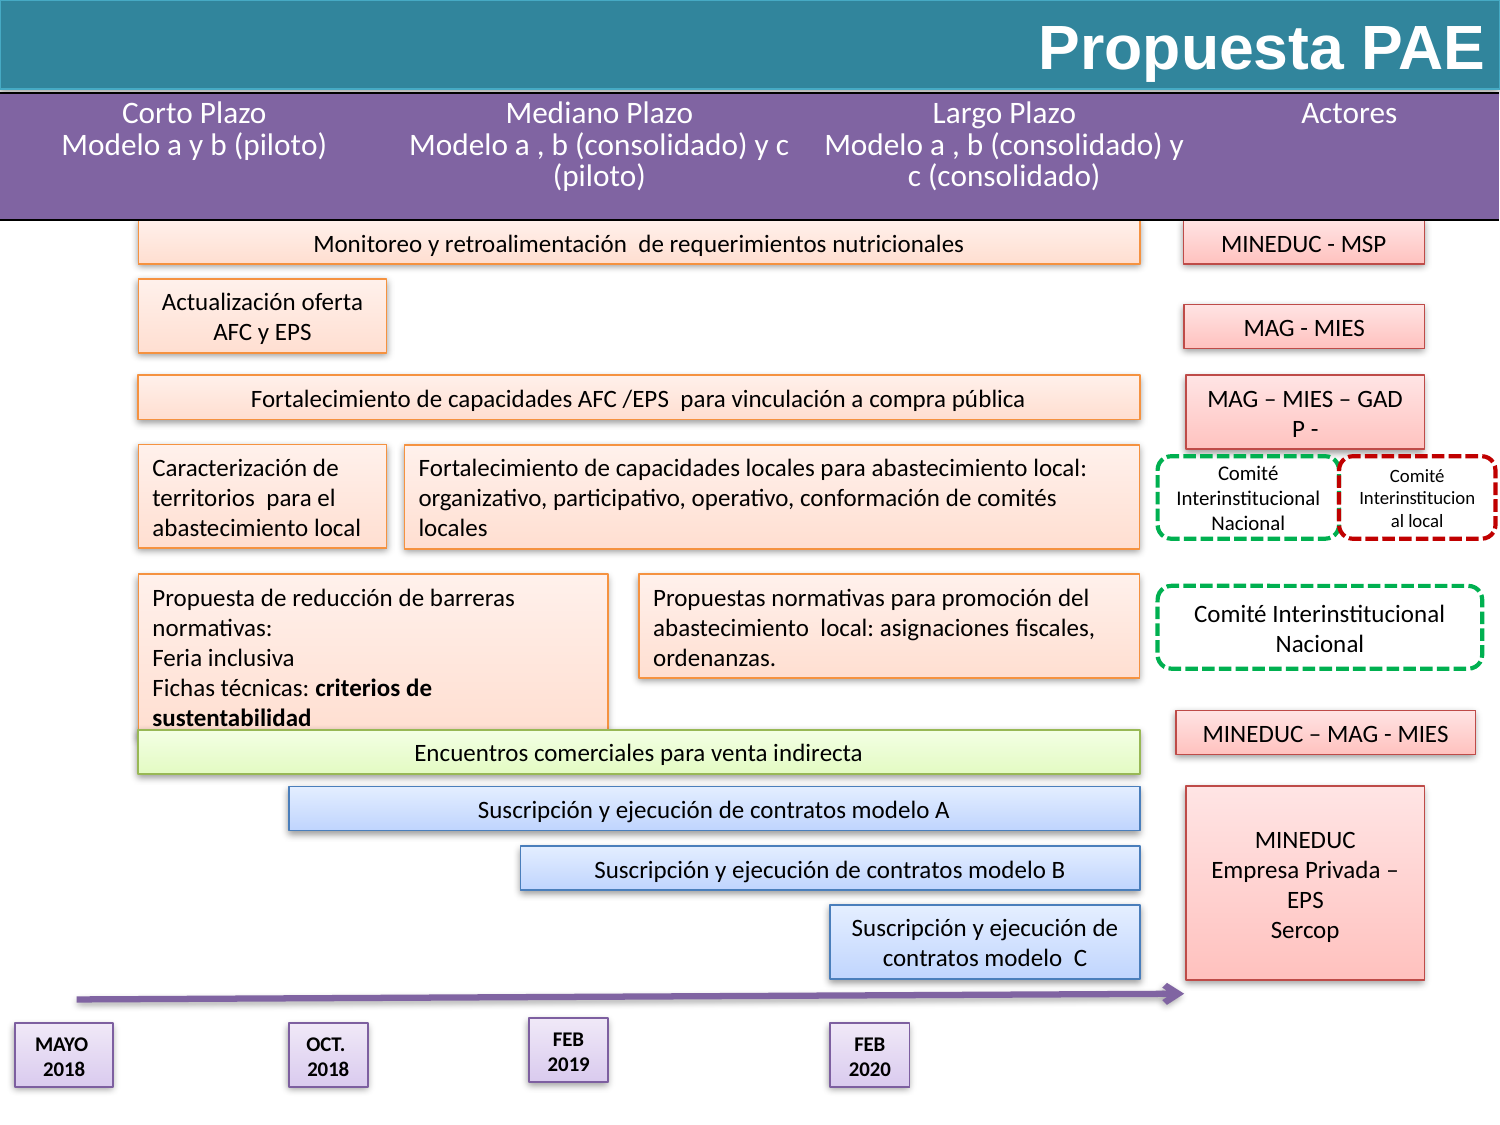

Propuesta PAE
| Corto Plazo Modelo a y b (piloto) | Mediano Plazo Modelo a , b (consolidado) y c (piloto) | Largo Plazo Modelo a , b (consolidado) y c (consolidado) | Actores |
| --- | --- | --- | --- |
Monitoreo y retroalimentación  de requerimientos nutricionales
MINEDUC - MSP
Actualización oferta AFC y EPS
MAG - MIES
MAG – MIES – GAD P -
Fortalecimiento de capacidades AFC /EPS  para vinculación a compra pública
Caracterización de territorios  para el abastecimiento local
Fortalecimiento de capacidades locales para abastecimiento local: organizativo, participativo, operativo, conformación de comités locales
Comité Interinstitucional Nacional
Comité Interinstitucional local
Propuesta de reducción de barreras normativas:
Feria inclusiva
Fichas técnicas: criterios de sustentabilidad
Propuestas normativas para promoción del abastecimiento  local: asignaciones fiscales, ordenanzas.
Comité Interinstitucional Nacional
MINEDUC – MAG - MIES
Encuentros comerciales para venta indirecta

MINEDUC
Empresa Privada – EPS
Sercop

Suscripción y ejecución de contratos modelo A
Suscripción y ejecución de contratos modelo B
Suscripción y ejecución de contratos modelo  C
FEB 2019
MAYO
2018
OCT.
2018
FEB 2020